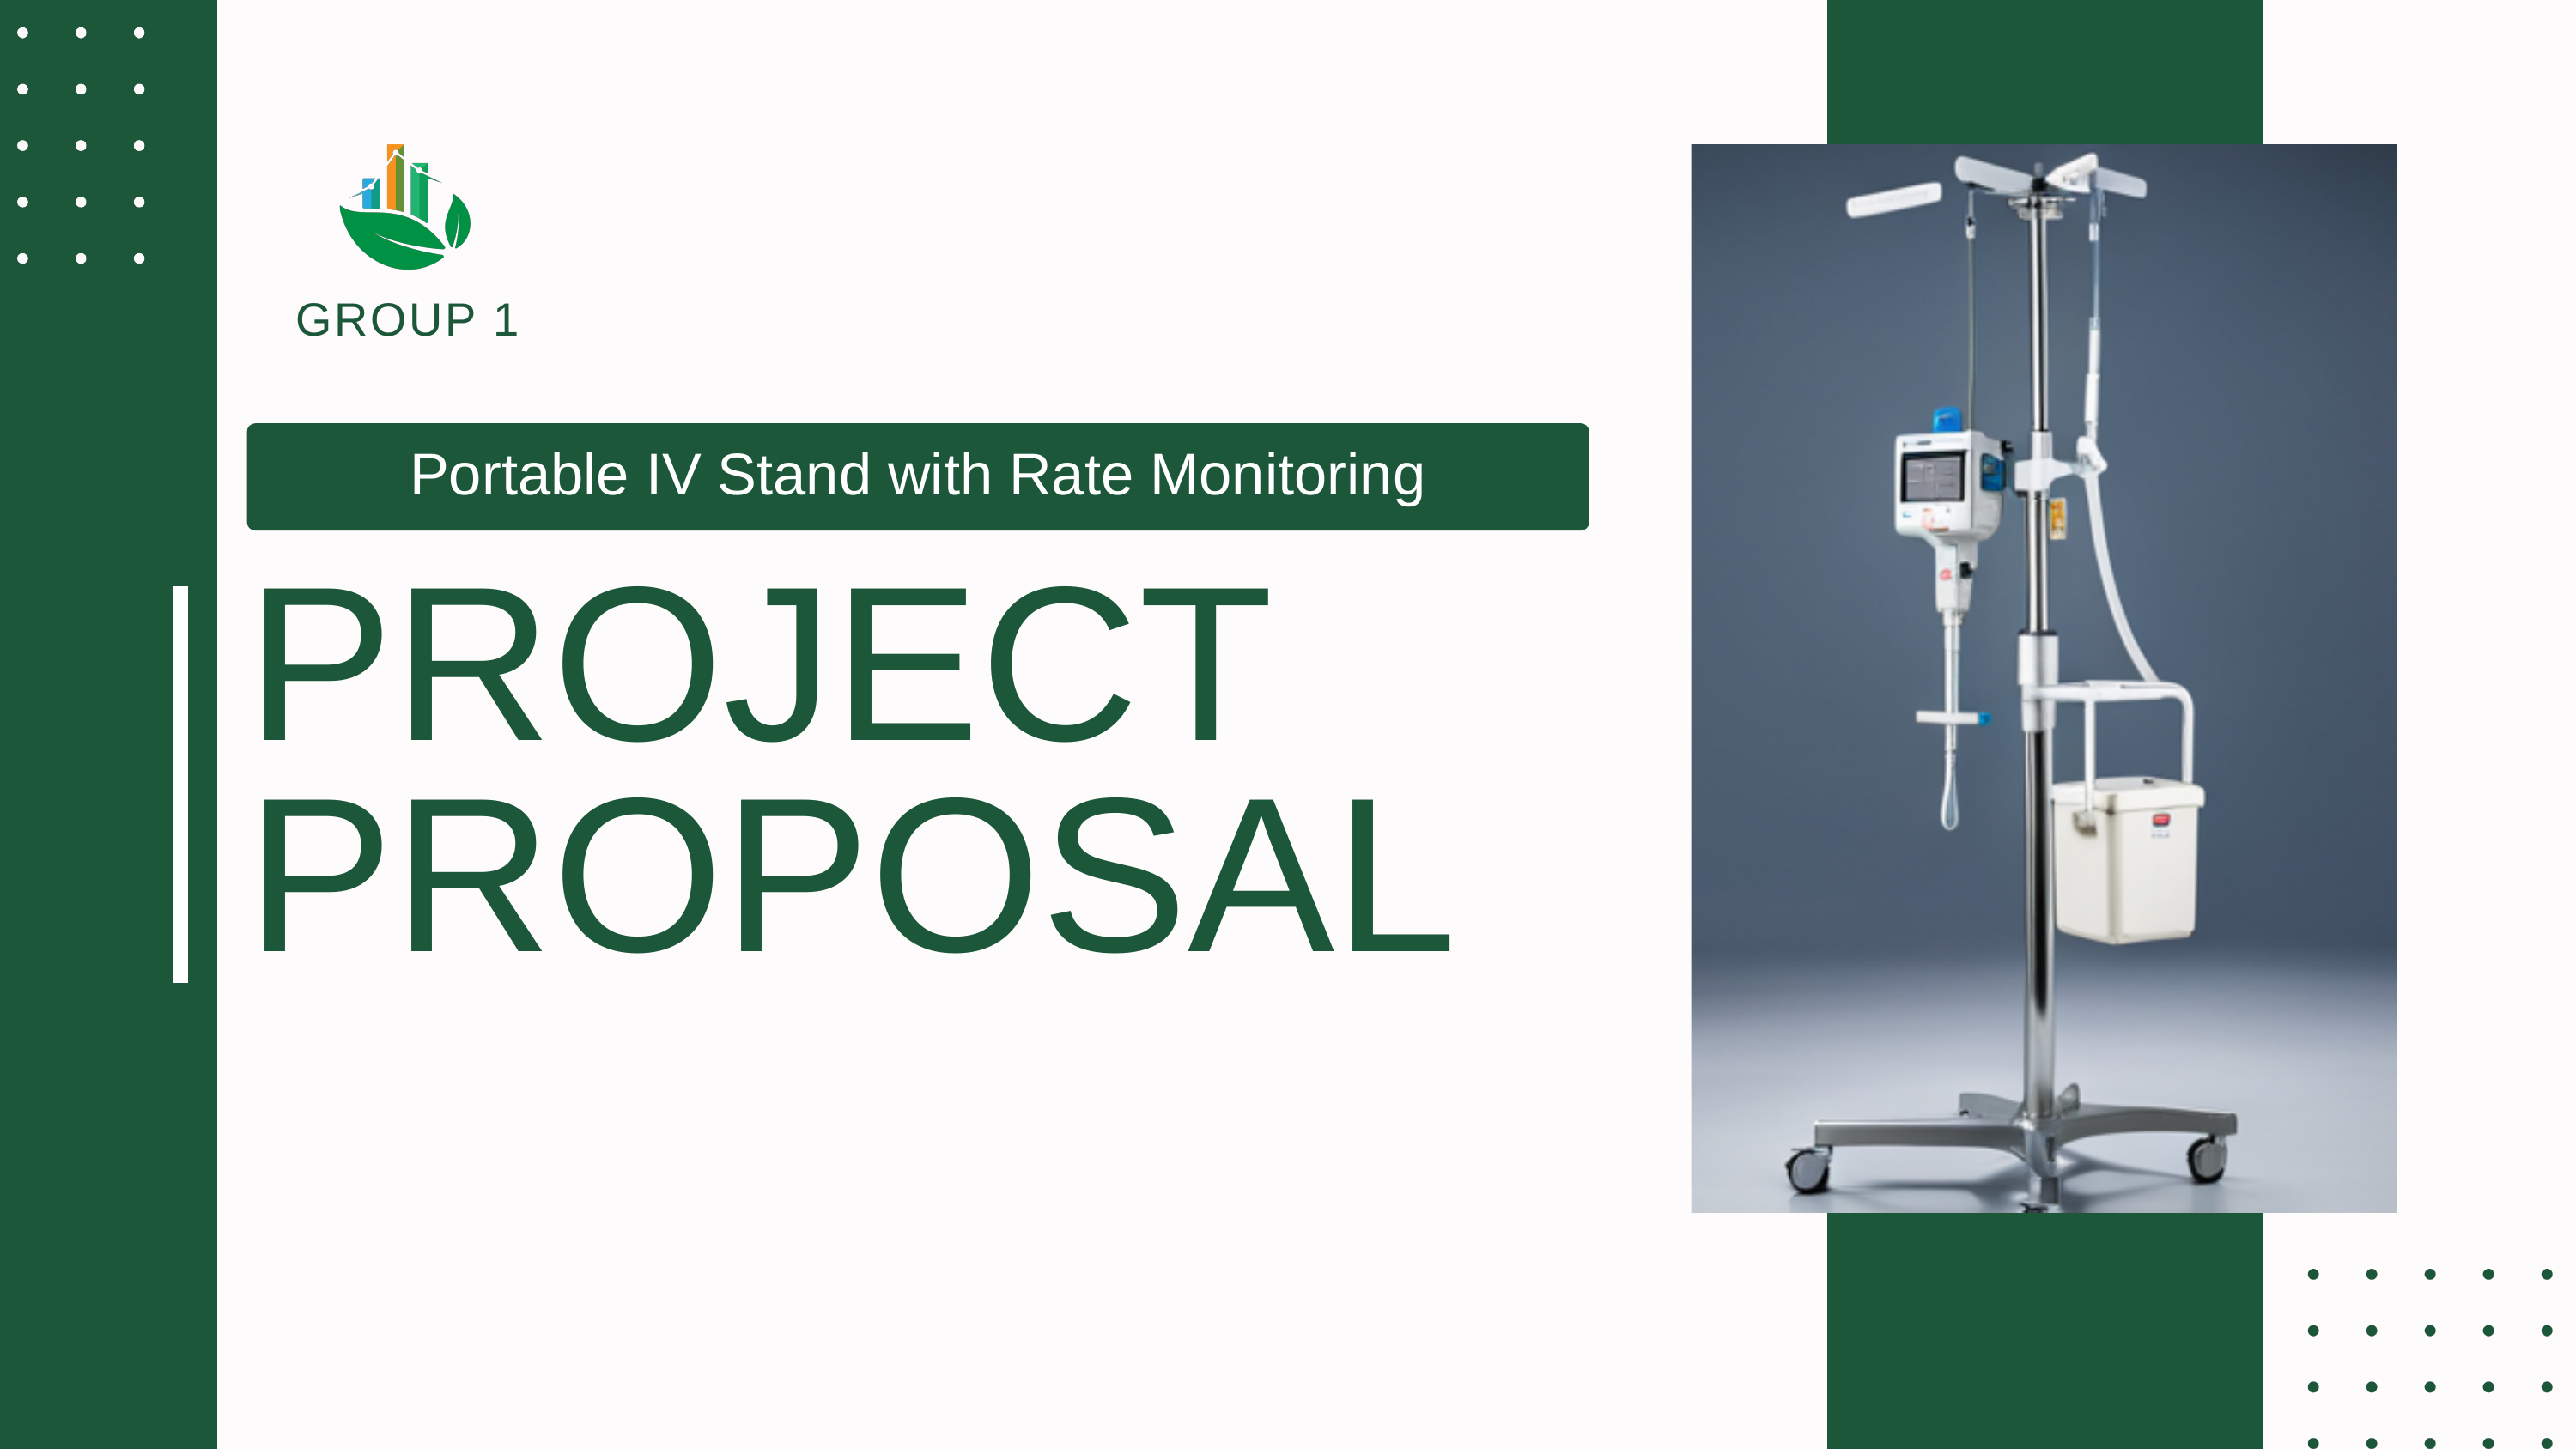

GROUP 1

Portable IV Stand with Rate Monitoring
PROJECT PROPOSAL